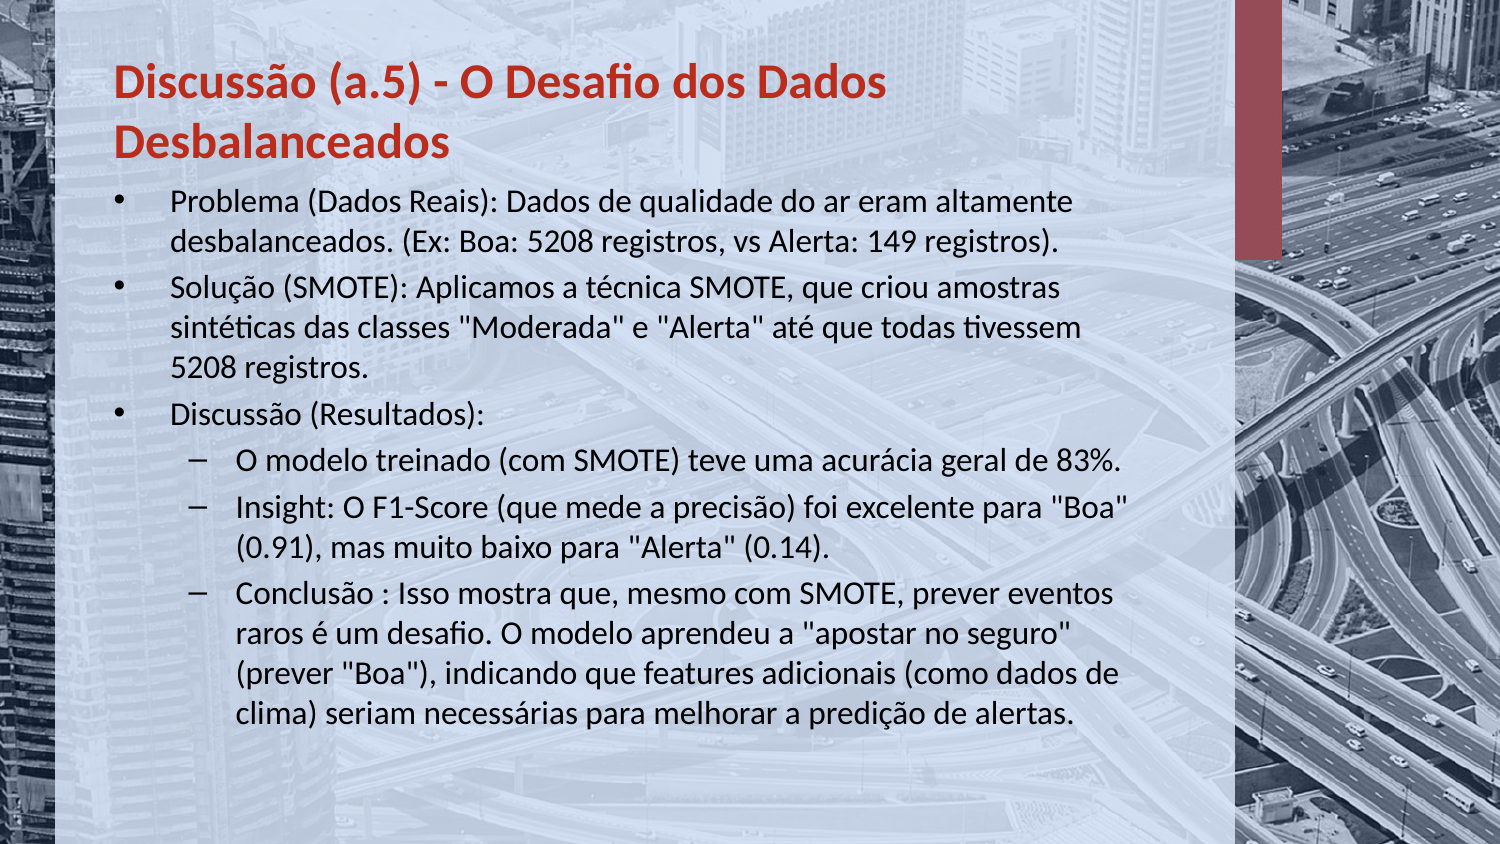

# Discussão (a.5) - O Desafio dos Dados Desbalanceados
Problema (Dados Reais): Dados de qualidade do ar eram altamente desbalanceados. (Ex: Boa: 5208 registros, vs Alerta: 149 registros).
Solução (SMOTE): Aplicamos a técnica SMOTE, que criou amostras sintéticas das classes "Moderada" e "Alerta" até que todas tivessem 5208 registros.
Discussão (Resultados):
O modelo treinado (com SMOTE) teve uma acurácia geral de 83%.
Insight: O F1-Score (que mede a precisão) foi excelente para "Boa" (0.91), mas muito baixo para "Alerta" (0.14).
Conclusão : Isso mostra que, mesmo com SMOTE, prever eventos raros é um desafio. O modelo aprendeu a "apostar no seguro" (prever "Boa"), indicando que features adicionais (como dados de clima) seriam necessárias para melhorar a predição de alertas.